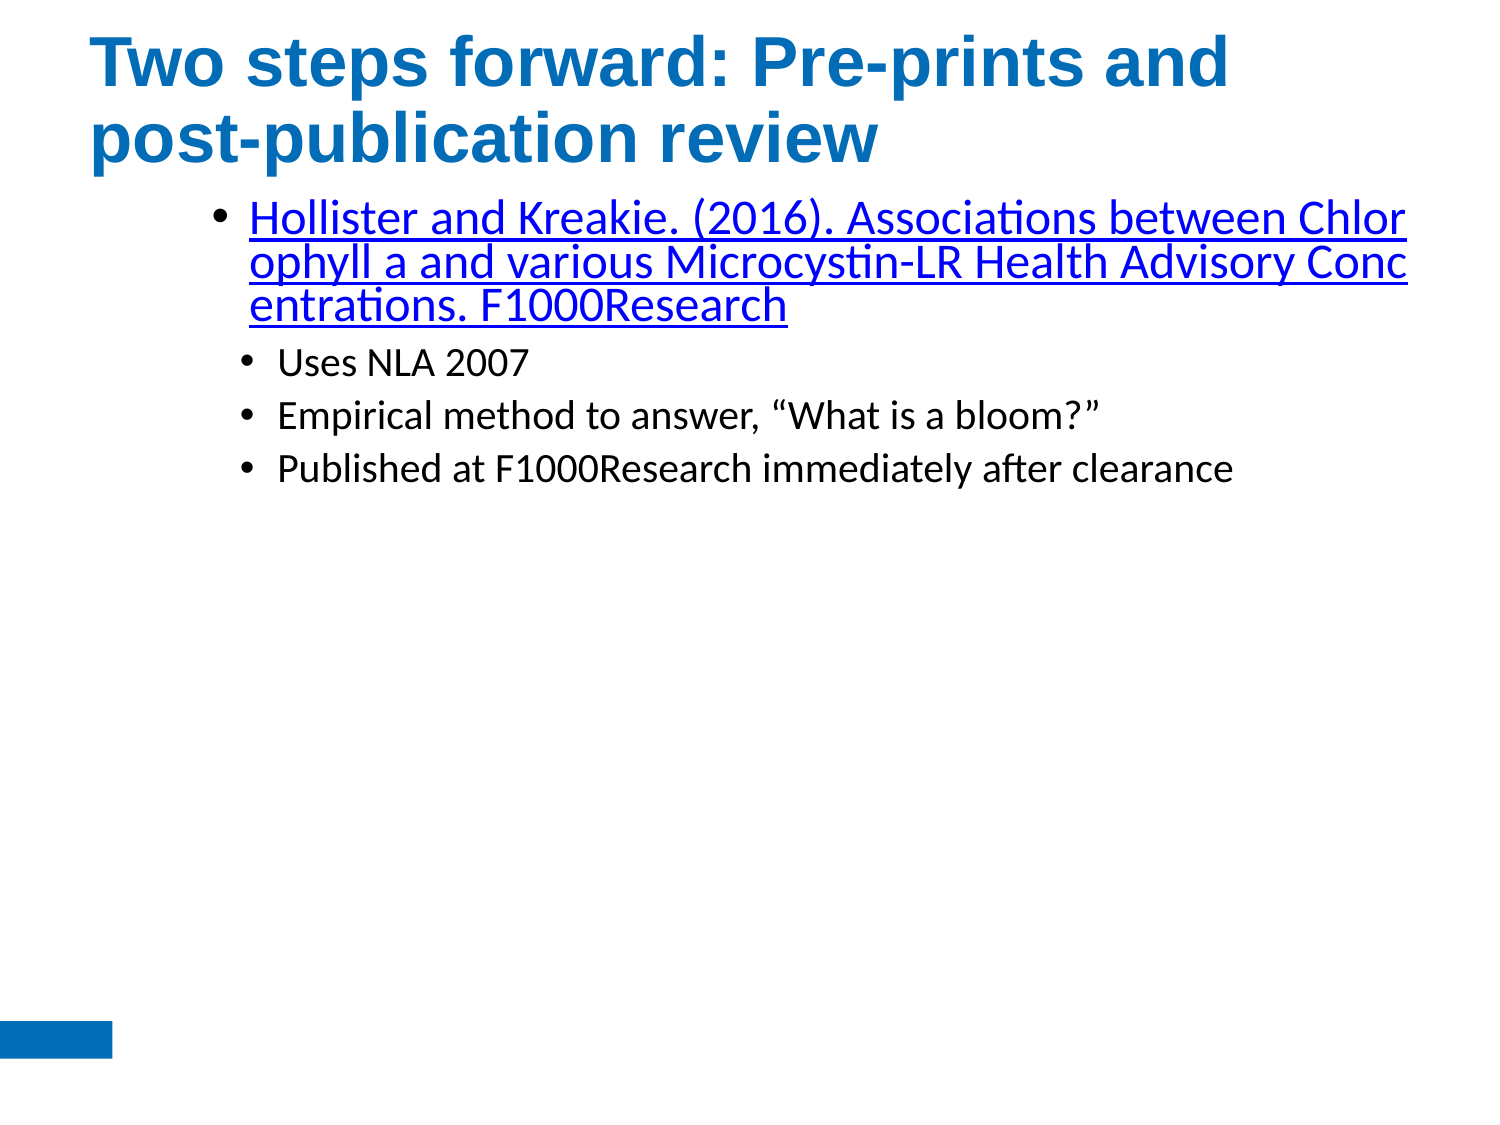

# Two steps forward: Pre-prints and post-publication review
Hollister and Kreakie. (2016). Associations between Chlorophyll a and various Microcystin-LR Health Advisory Concentrations. F1000Research
Uses NLA 2007
Empirical method to answer, “What is a bloom?”
Published at F1000Research immediately after clearance